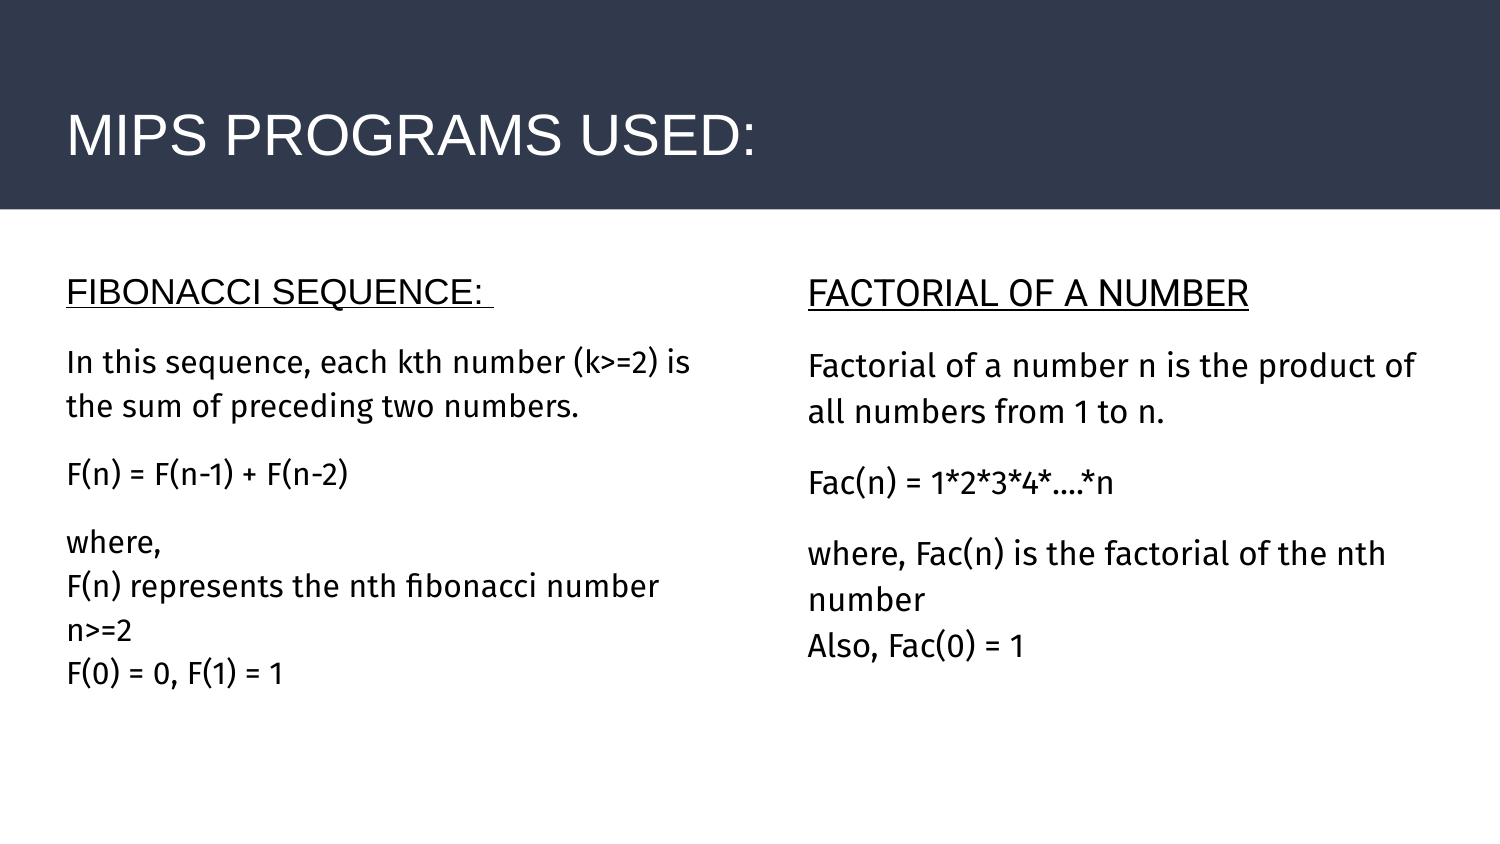

# MIPS PROGRAMS USED:
FIBONACCI SEQUENCE:
In this sequence, each kth number (k>=2) is the sum of preceding two numbers.
F(n) = F(n-1) + F(n-2)
where,
F(n) represents the nth fibonacci number
n>=2
F(0) = 0, F(1) = 1
FACTORIAL OF A NUMBER
Factorial of a number n is the product of all numbers from 1 to n.
Fac(n) = 1*2*3*4*....*n
where, Fac(n) is the factorial of the nth number
Also, Fac(0) = 1